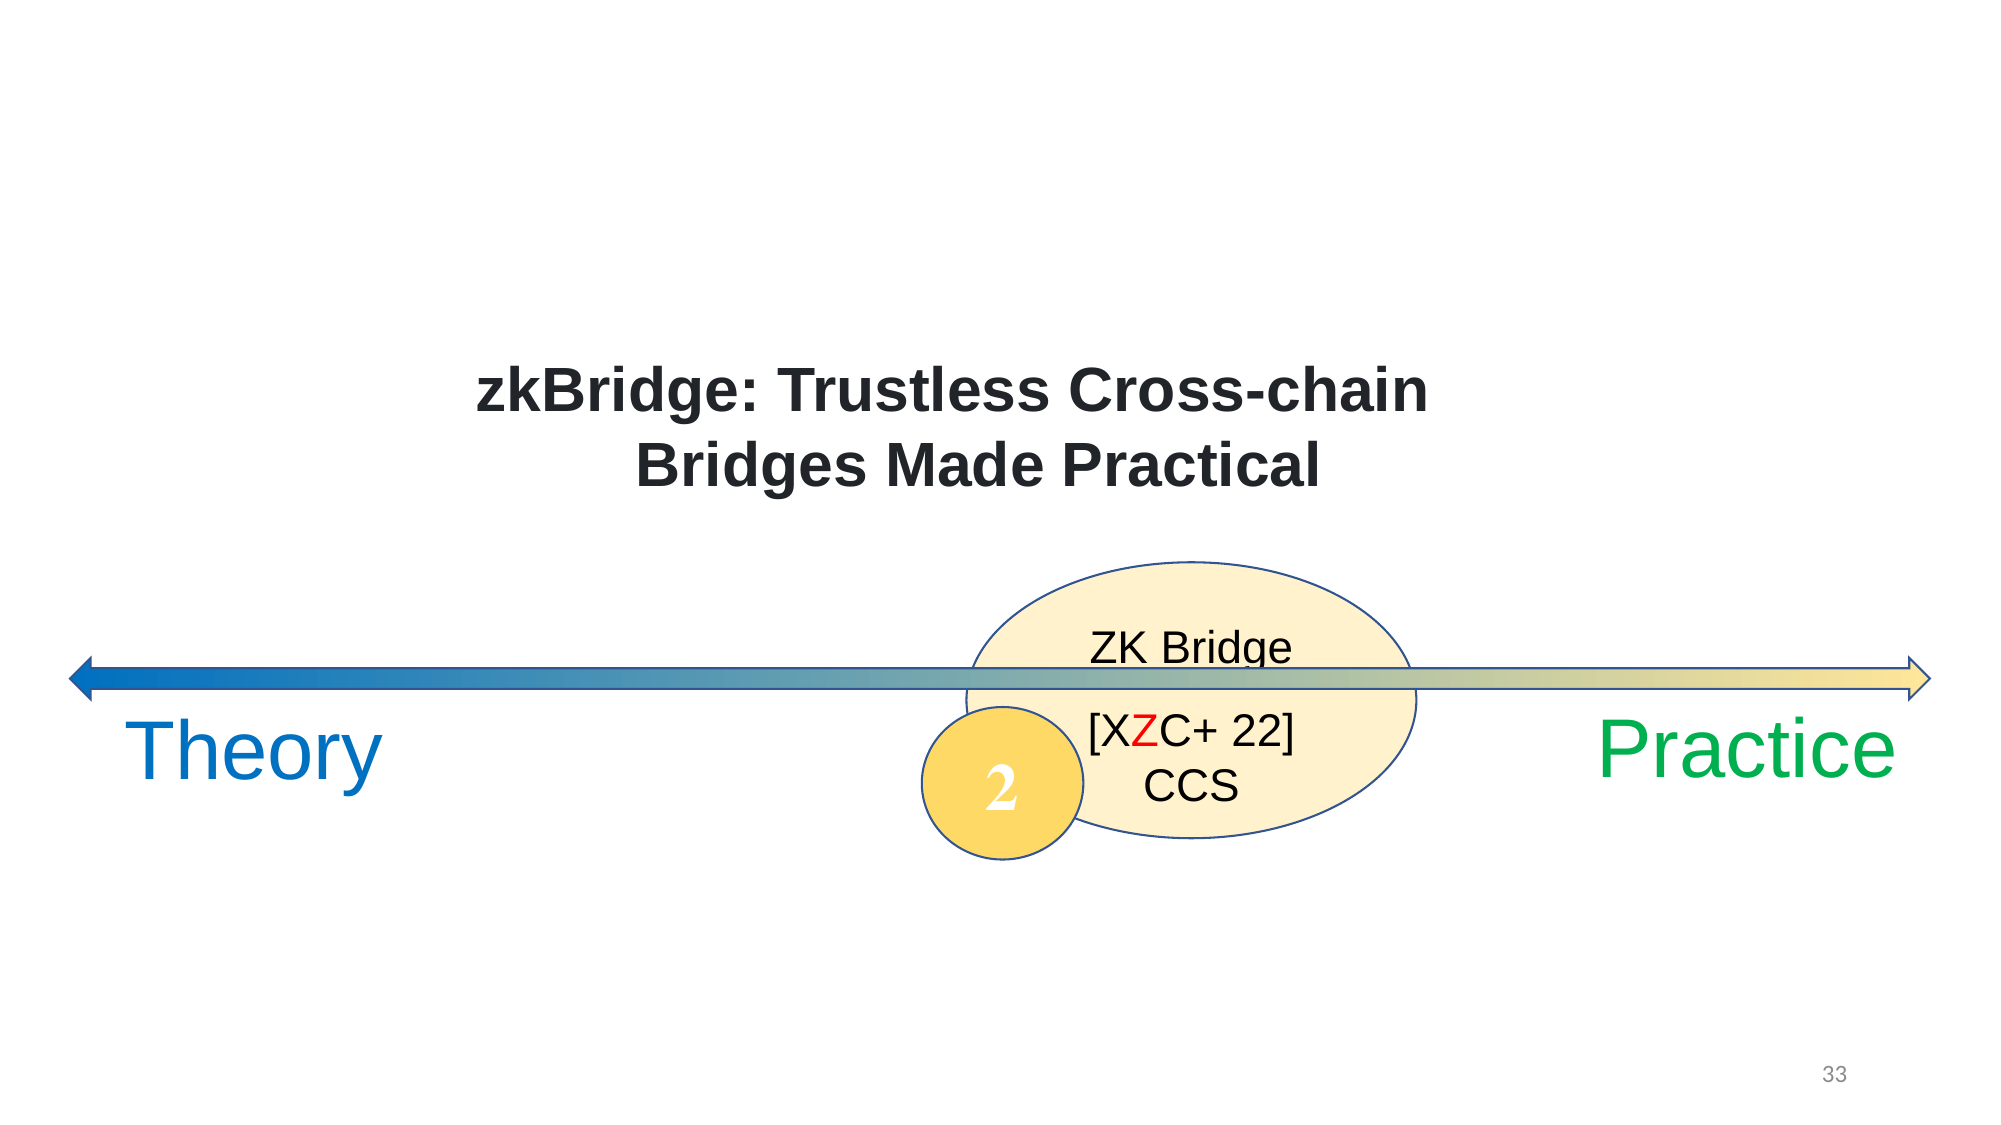

zkBridge: Trustless Cross-chain    Bridges Made Practical
ZK Bridge
[XZC+ 22]
CCS

Practice
Theory
2
33